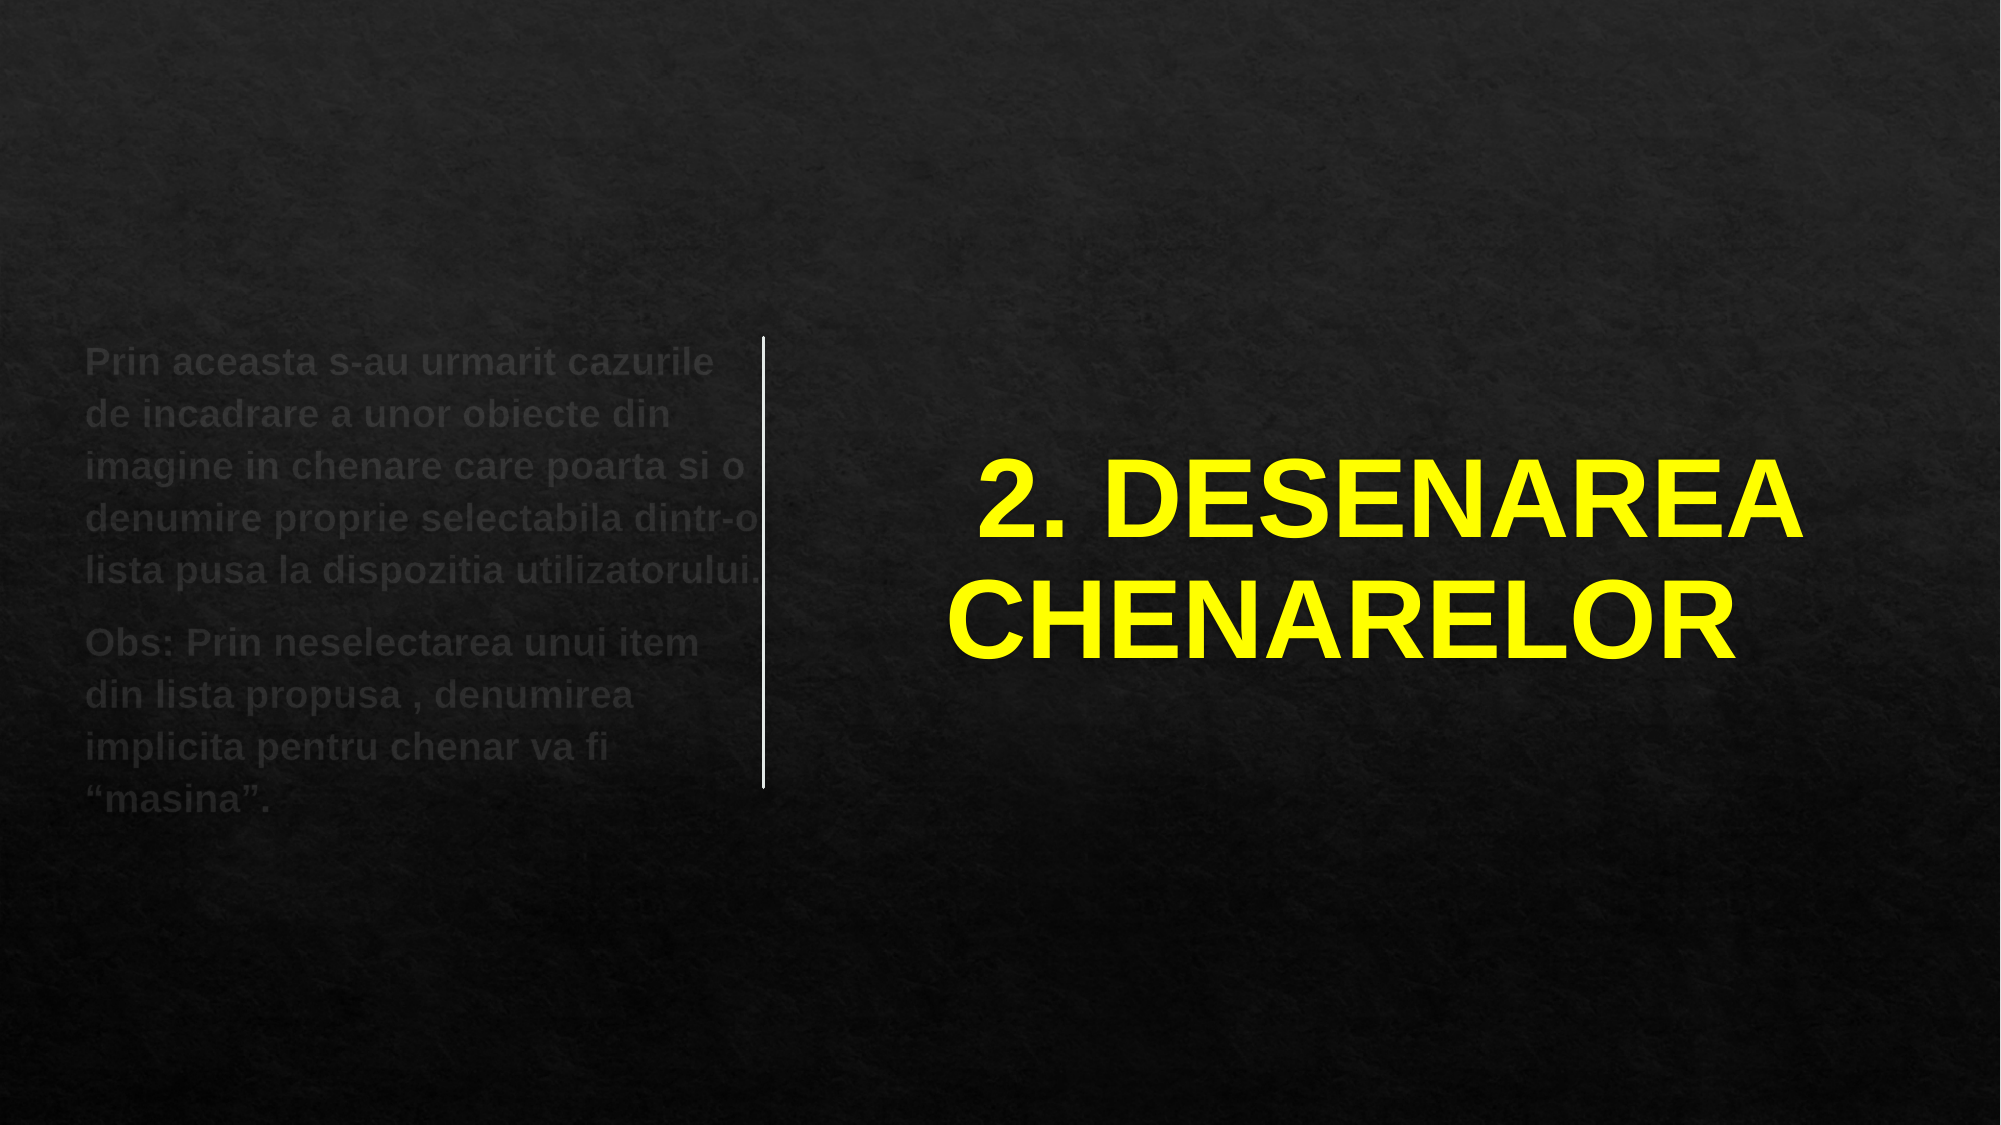

# 2. DESENAREA CHENARELOR
Prin aceasta s-au urmarit cazurile de incadrare a unor obiecte din imagine in chenare care poarta si o denumire proprie selectabila dintr-o lista pusa la dispozitia utilizatorului.
Obs: Prin neselectarea unui item din lista propusa , denumirea implicita pentru chenar va fi “masina”.